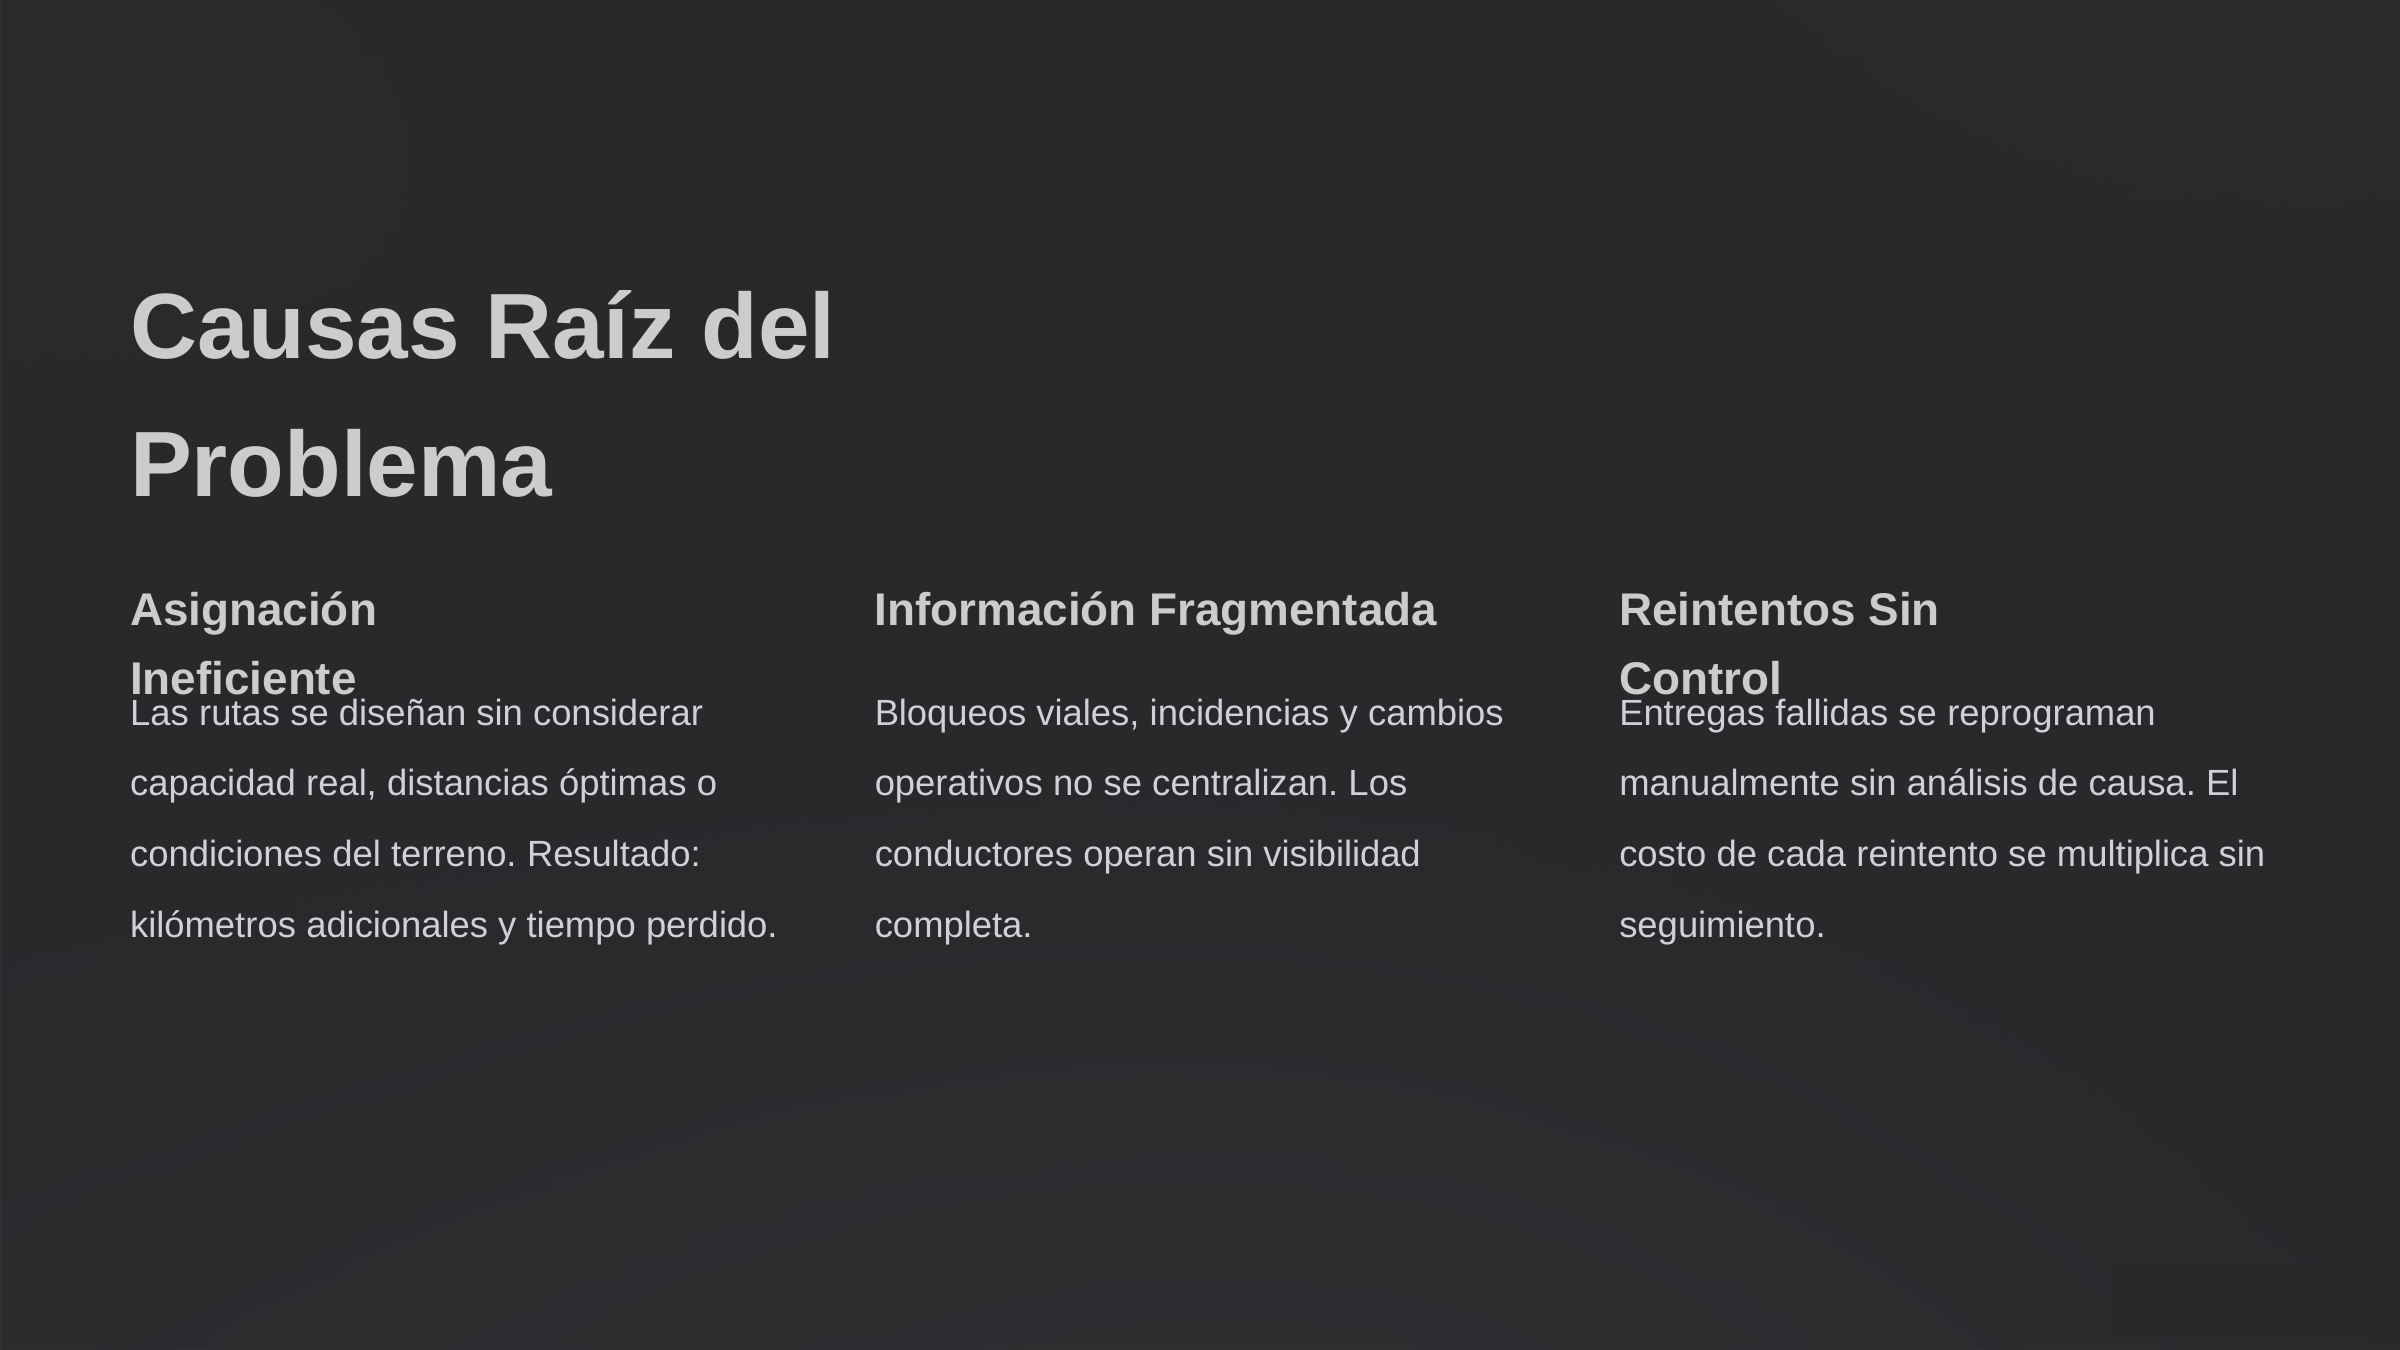

Causas Raíz del Problema
Asignación Ineficiente
Información Fragmentada
Reintentos Sin Control
Las rutas se diseñan sin considerar capacidad real, distancias óptimas o condiciones del terreno. Resultado: kilómetros adicionales y tiempo perdido.
Bloqueos viales, incidencias y cambios operativos no se centralizan. Los conductores operan sin visibilidad completa.
Entregas fallidas se reprograman manualmente sin análisis de causa. El costo de cada reintento se multiplica sin seguimiento.